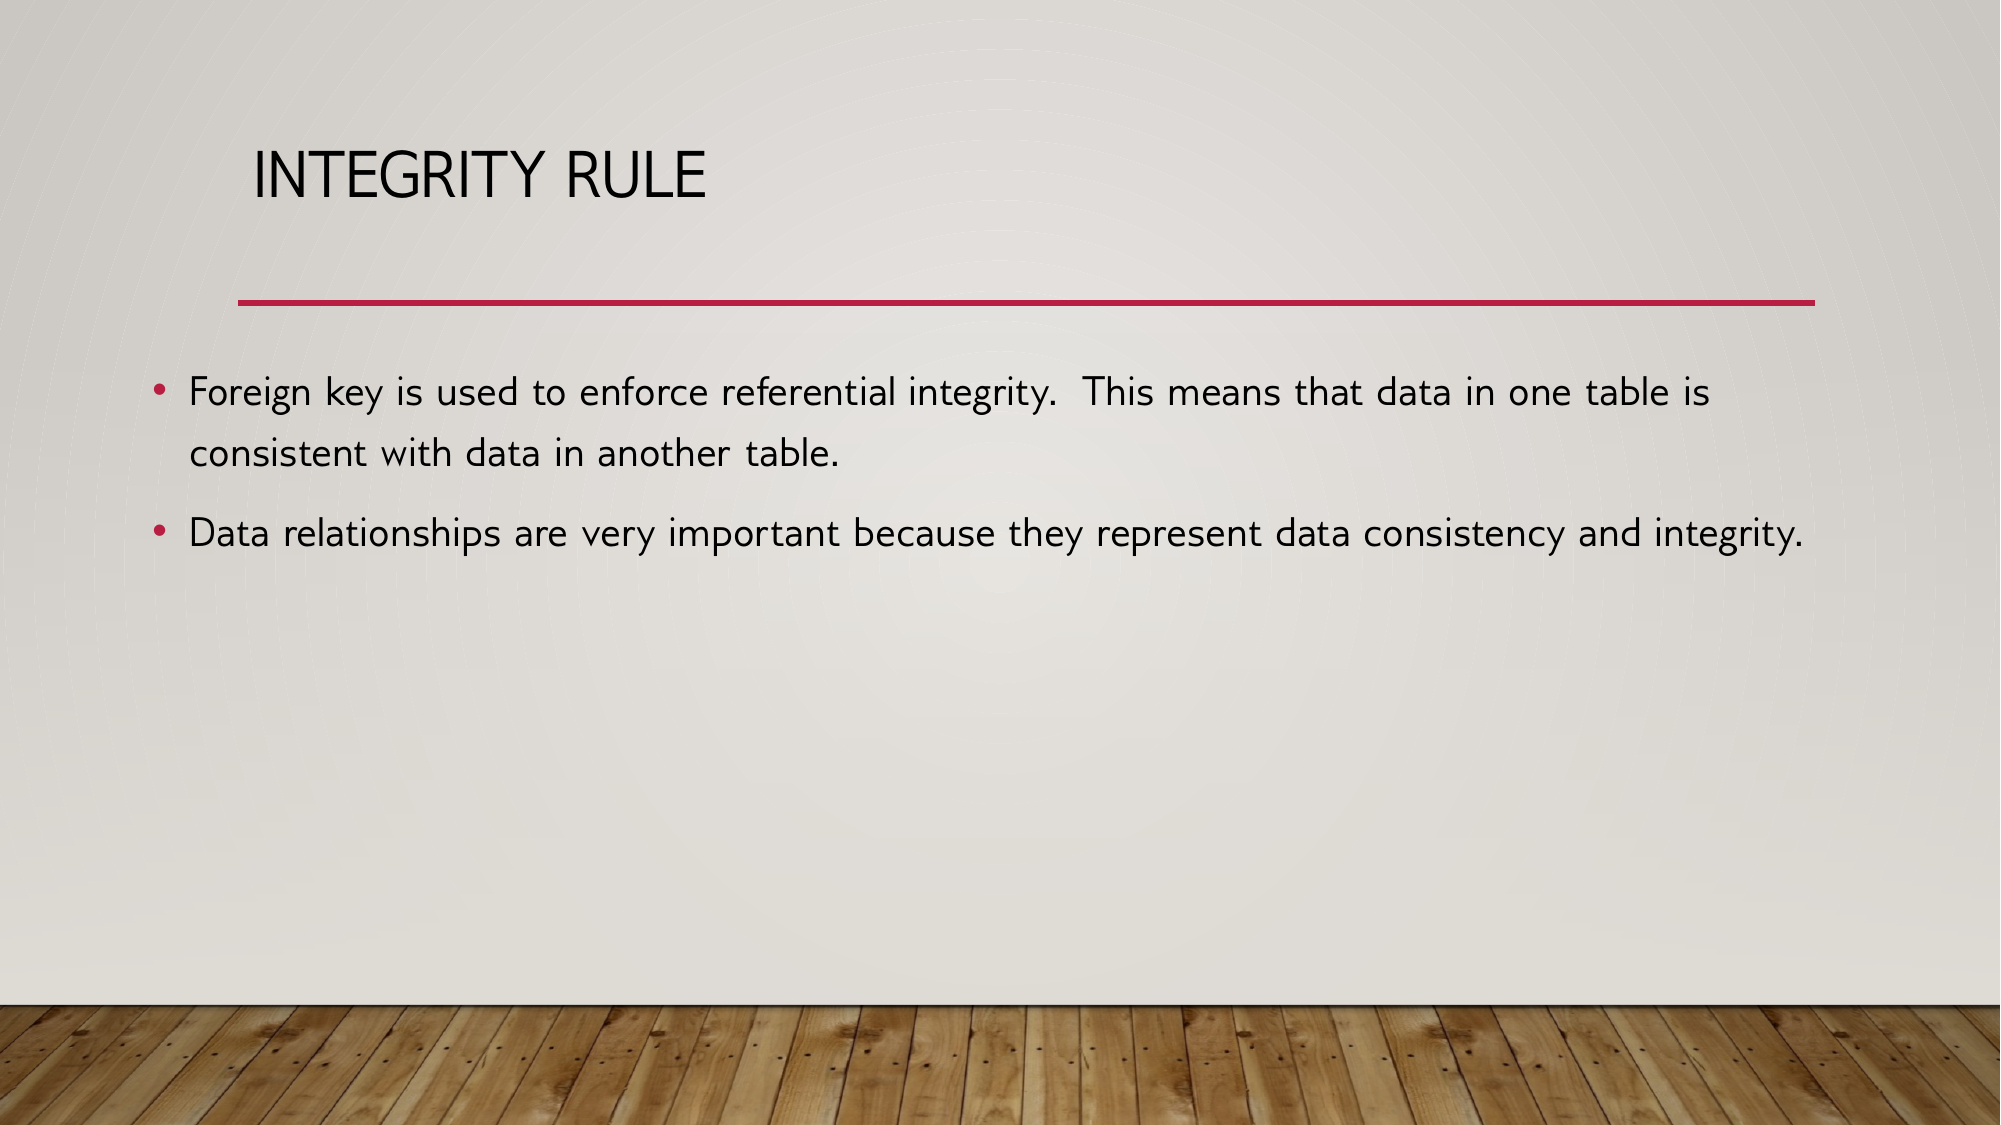

# Integrity Rule
Foreign key is used to enforce referential integrity.  This means that data in one table is consistent with data in another table.
Data relationships are very important because they represent data consistency and integrity.